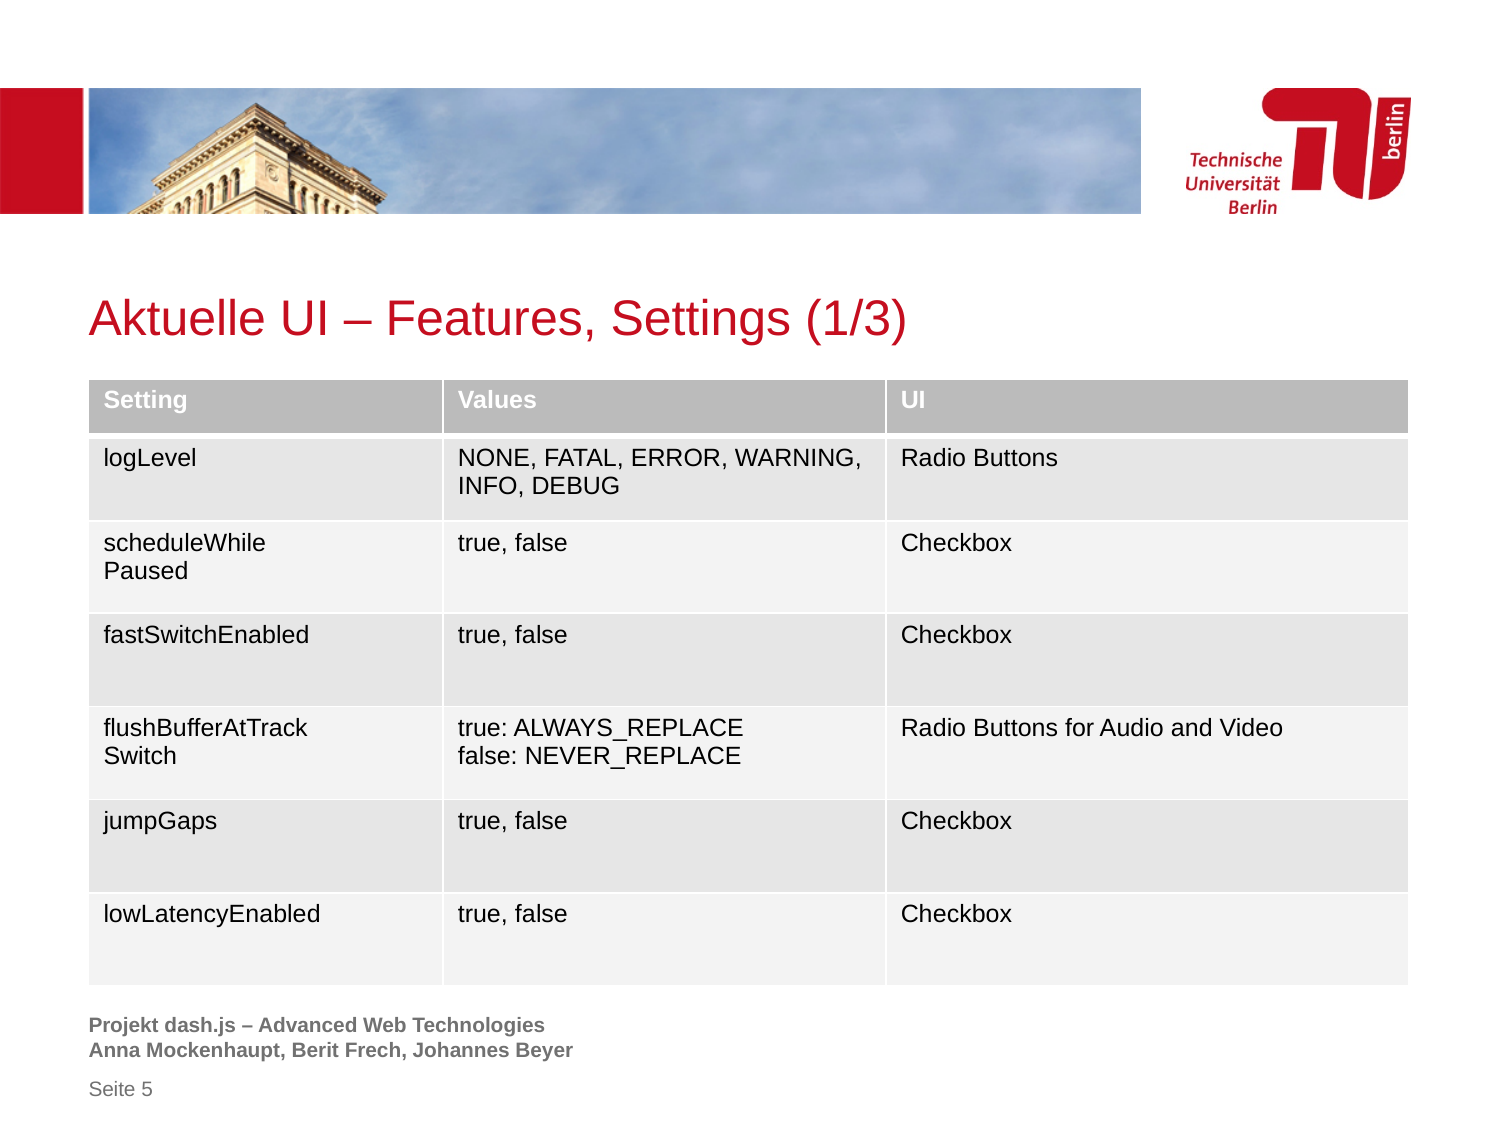

# Aktuelle UI – Features, Settings (1/3)
| Setting | Values | UI |
| --- | --- | --- |
| logLevel | NONE, FATAL, ERROR, WARNING, INFO, DEBUG | Radio Buttons |
| scheduleWhile Paused | true, false | Checkbox |
| fastSwitchEnabled | true, false | Checkbox |
| flushBufferAtTrack Switch | true: ALWAYS\_REPLACE false: NEVER\_REPLACE | Radio Buttons for Audio and Video |
| jumpGaps | true, false | Checkbox |
| lowLatencyEnabled | true, false | Checkbox |
Projekt dash.js – Advanced Web Technologies
Anna Mockenhaupt, Berit Frech, Johannes Beyer
Seite 5